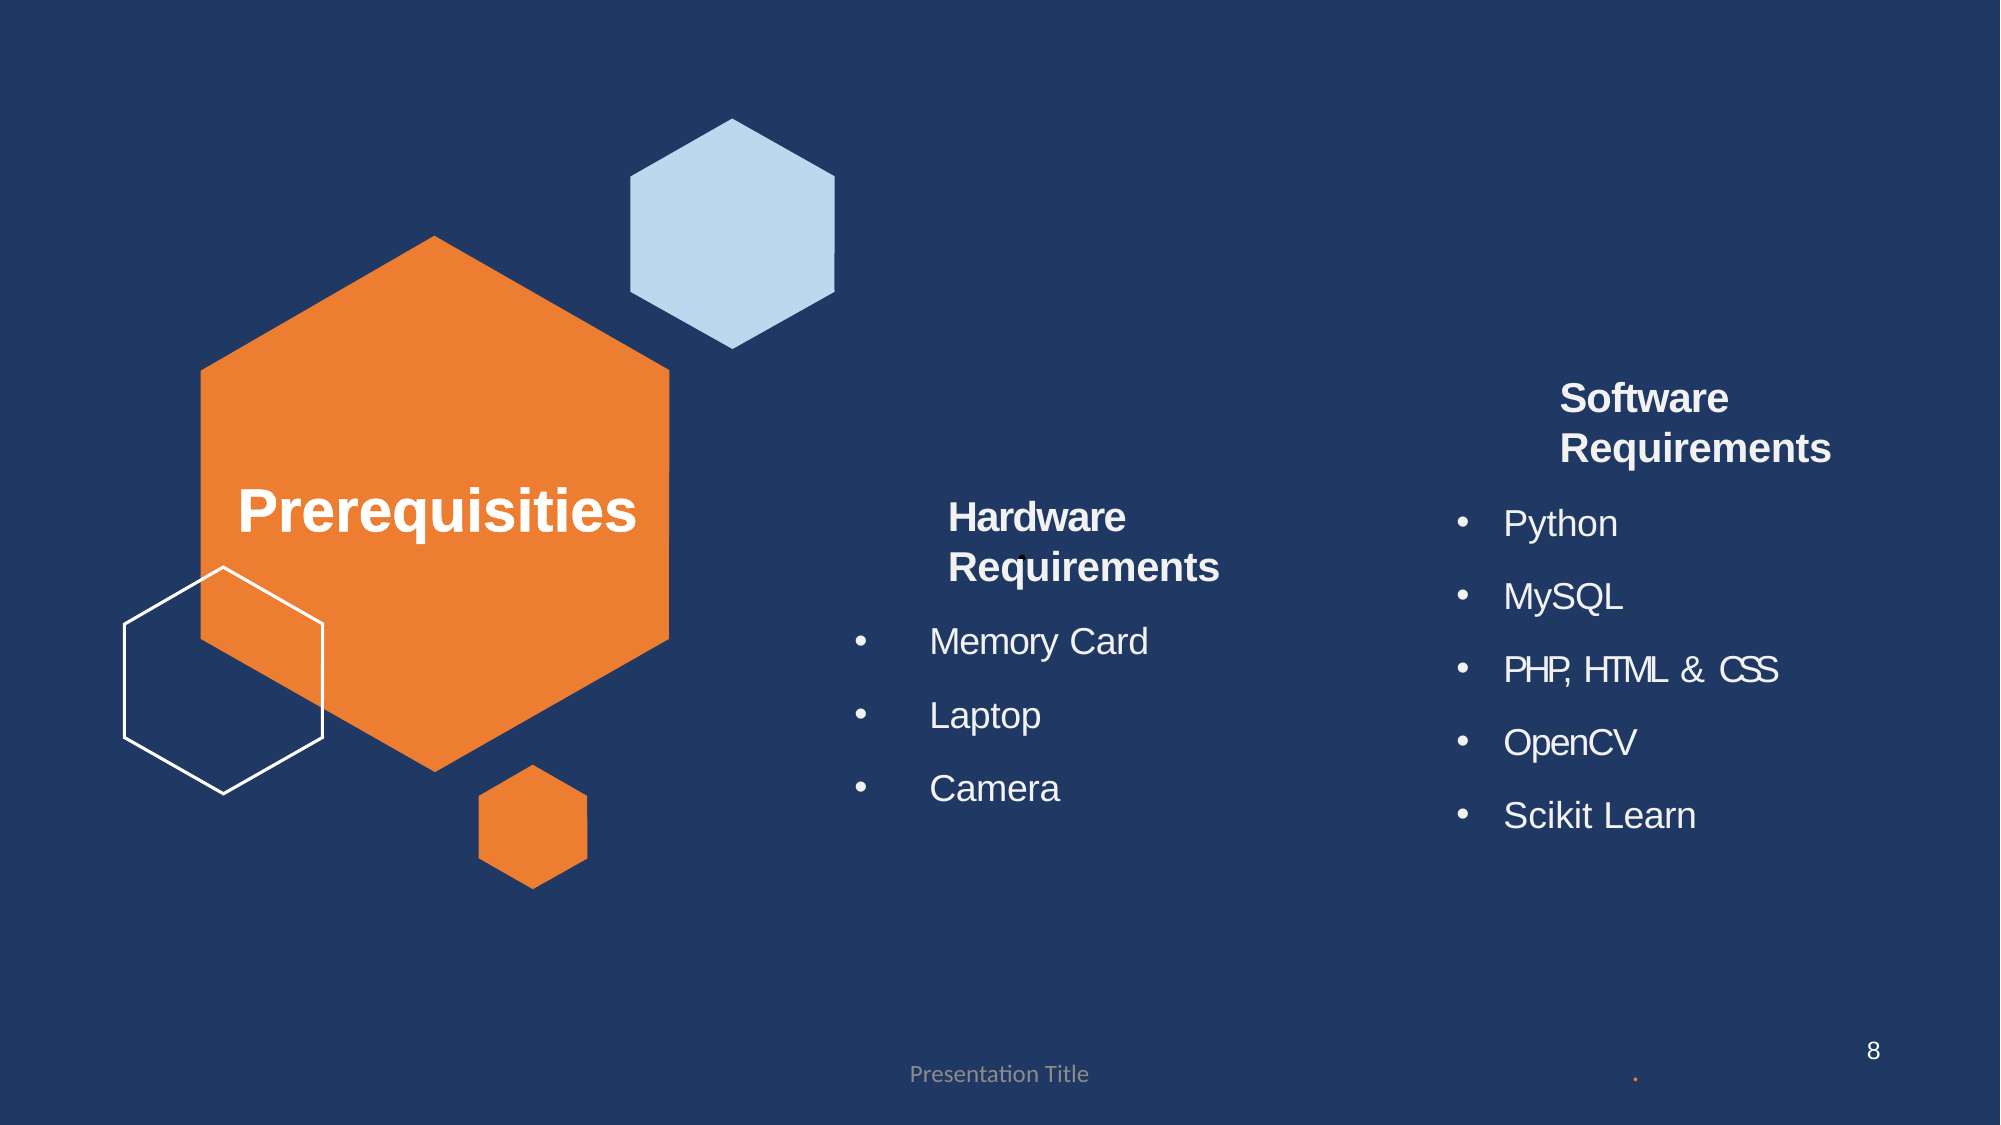

# .
Software Requirements
Python
MySQL
PHP, HTML & CSS
OpenCV
Scikit Learn
Prerequisities
Hardware Requirements
Memory Card
Laptop
Camera
8
Presentation Title
.